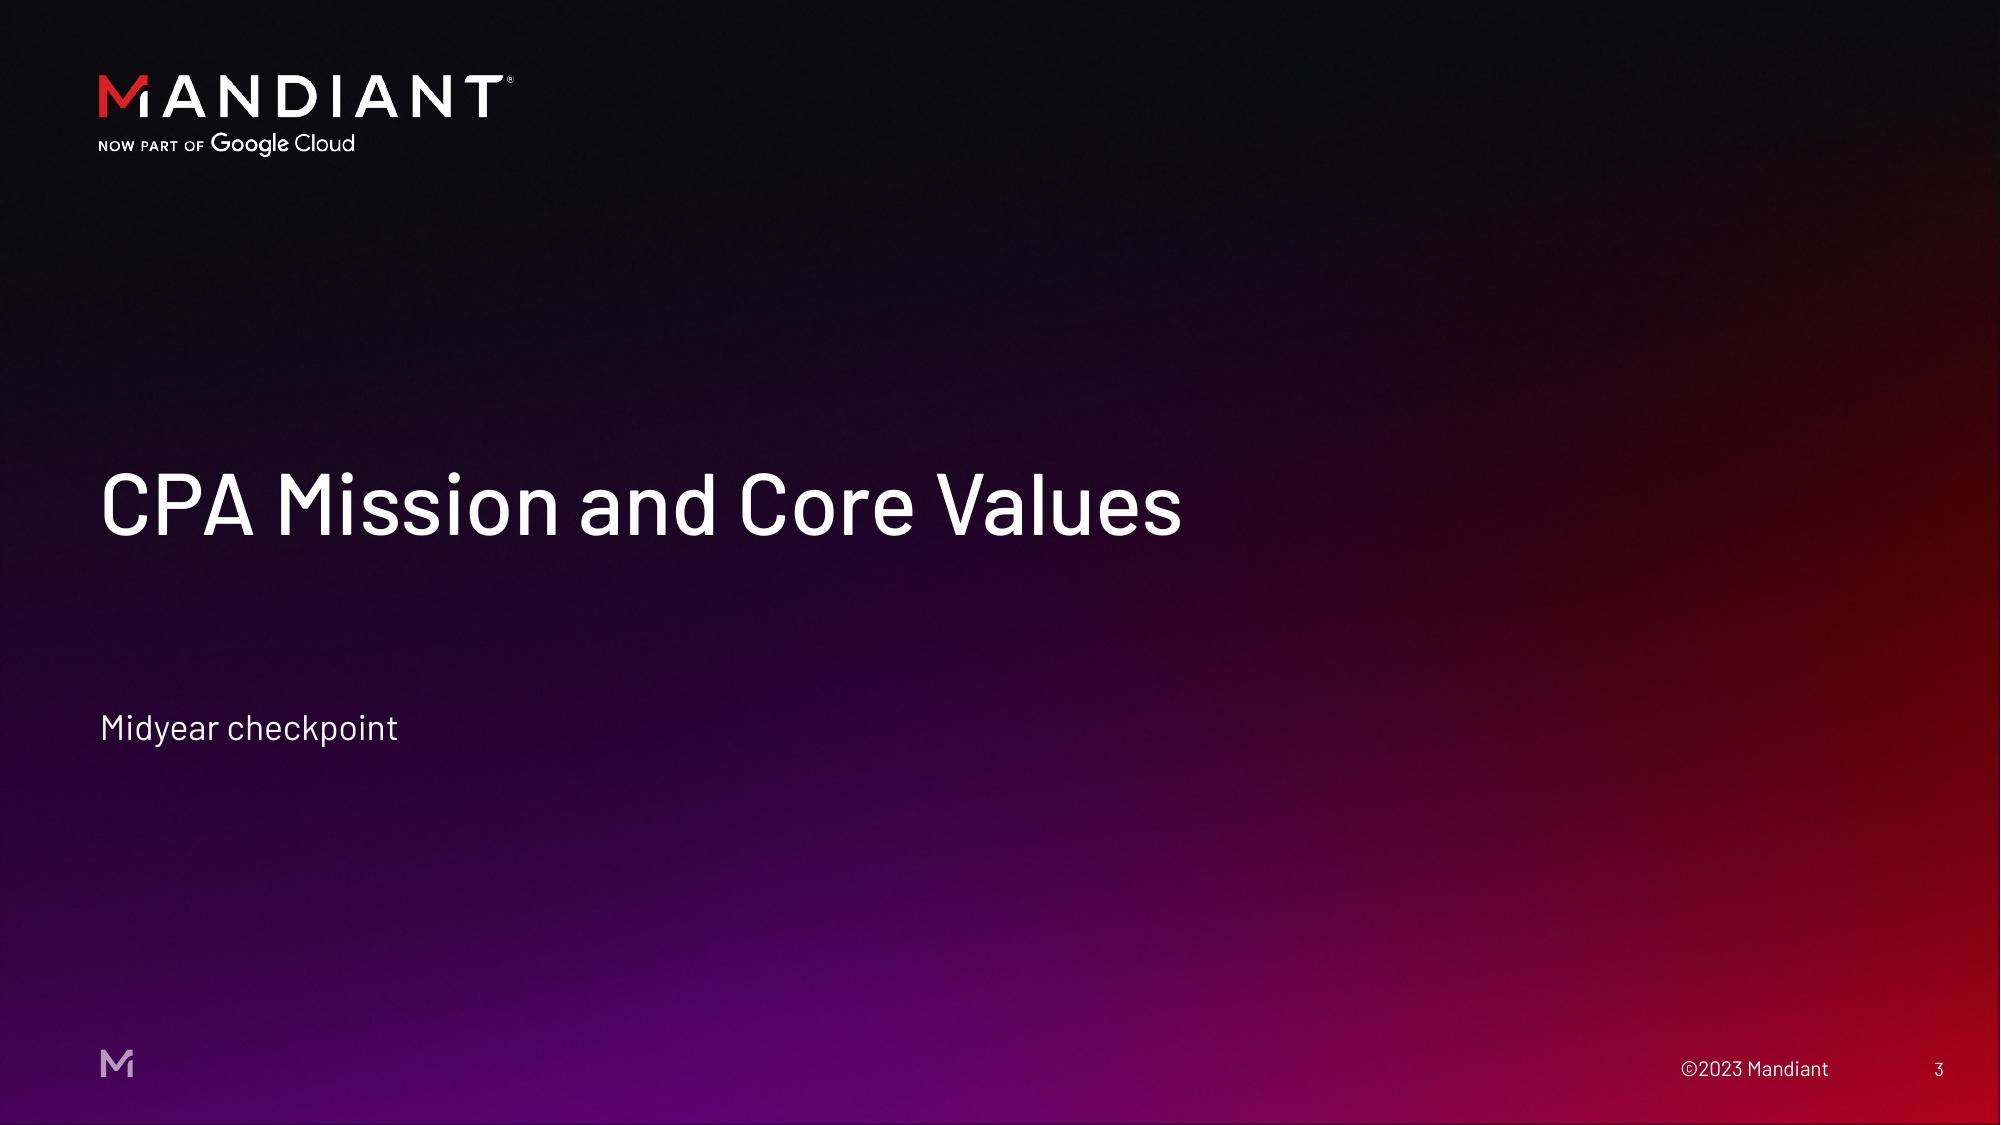

# CPA Mission and Core Values
Midyear checkpoint
3